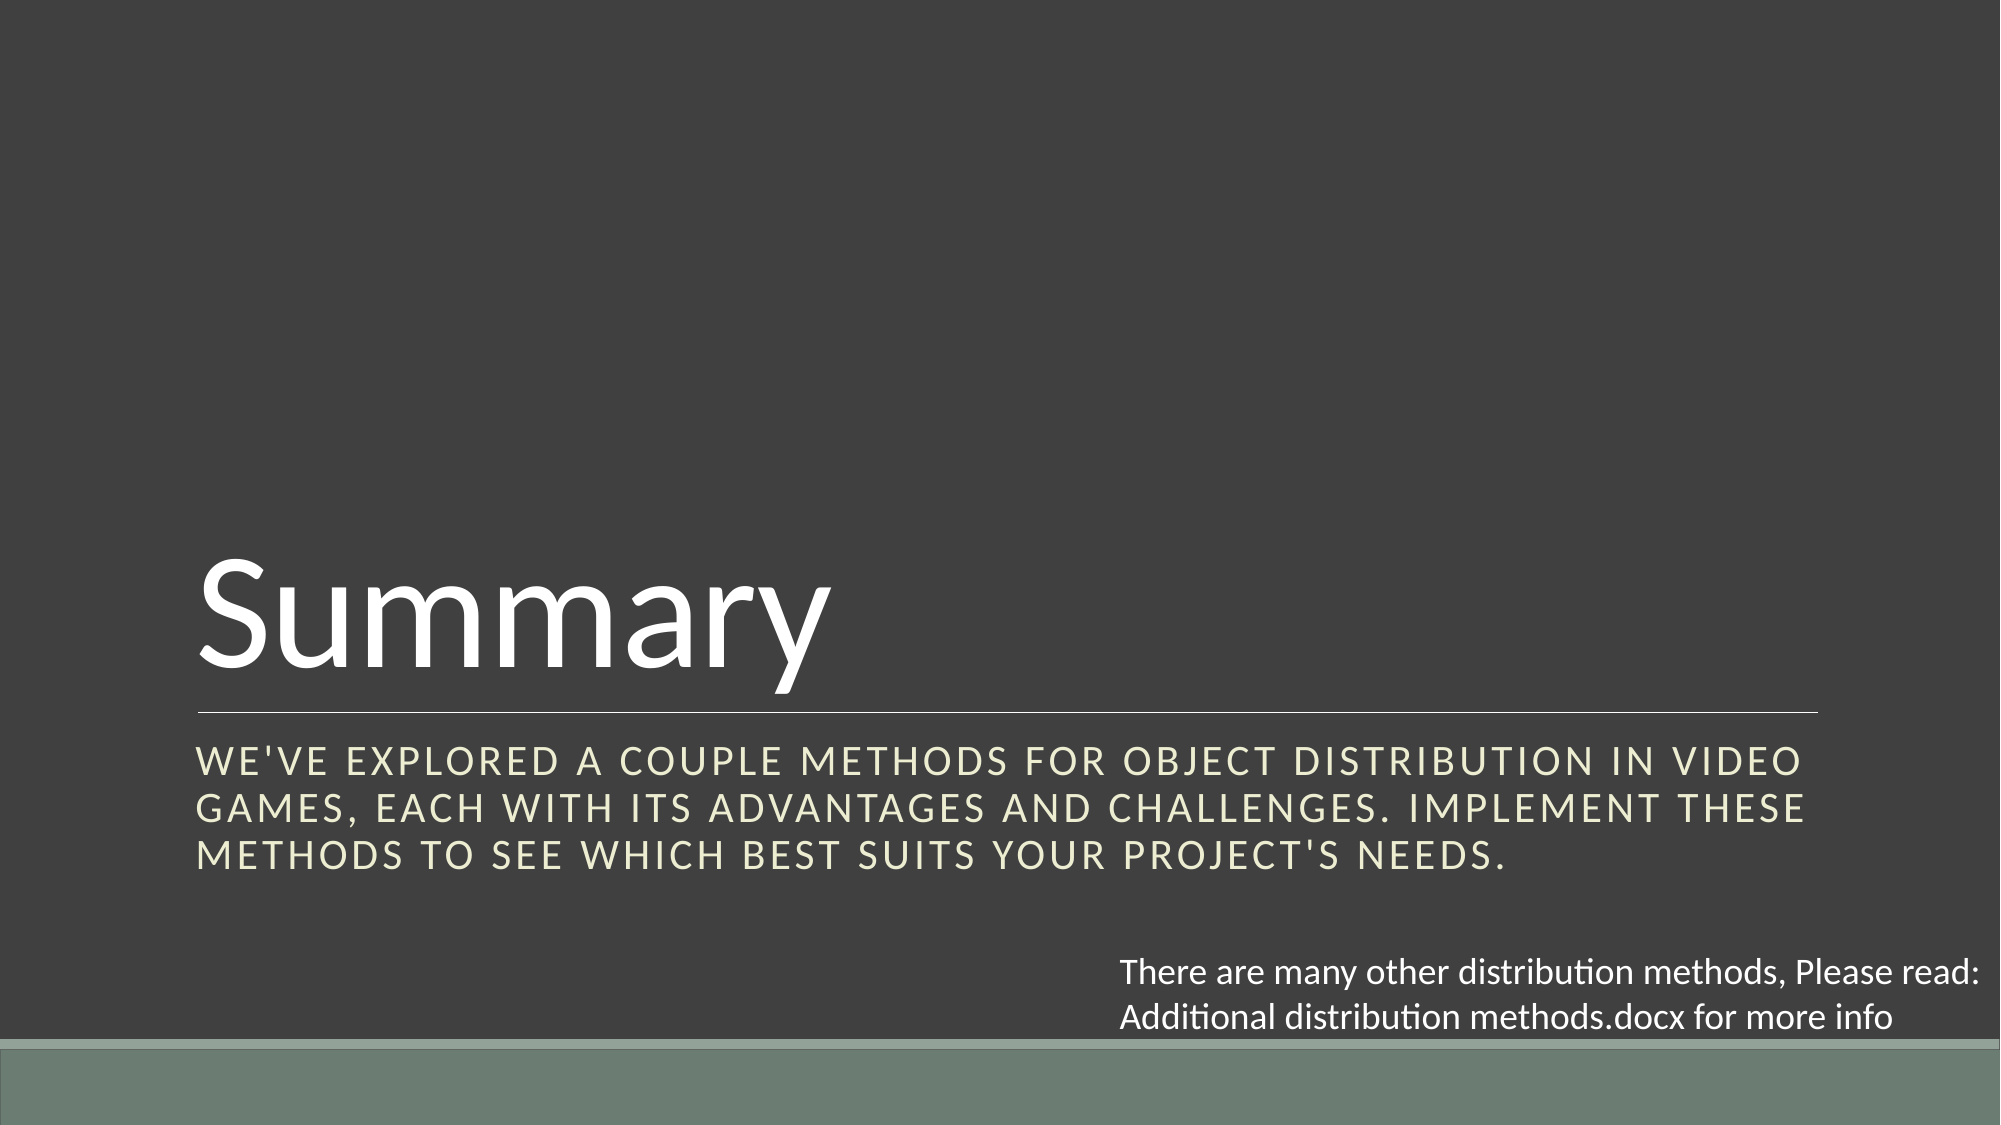

# Summary
We've explored a couple methods for object distribution in video games, each with its advantages and challenges. Implement these methods to see which best suits your project's needs.
There are many other distribution methods, Please read:
Additional distribution methods.docx for more info